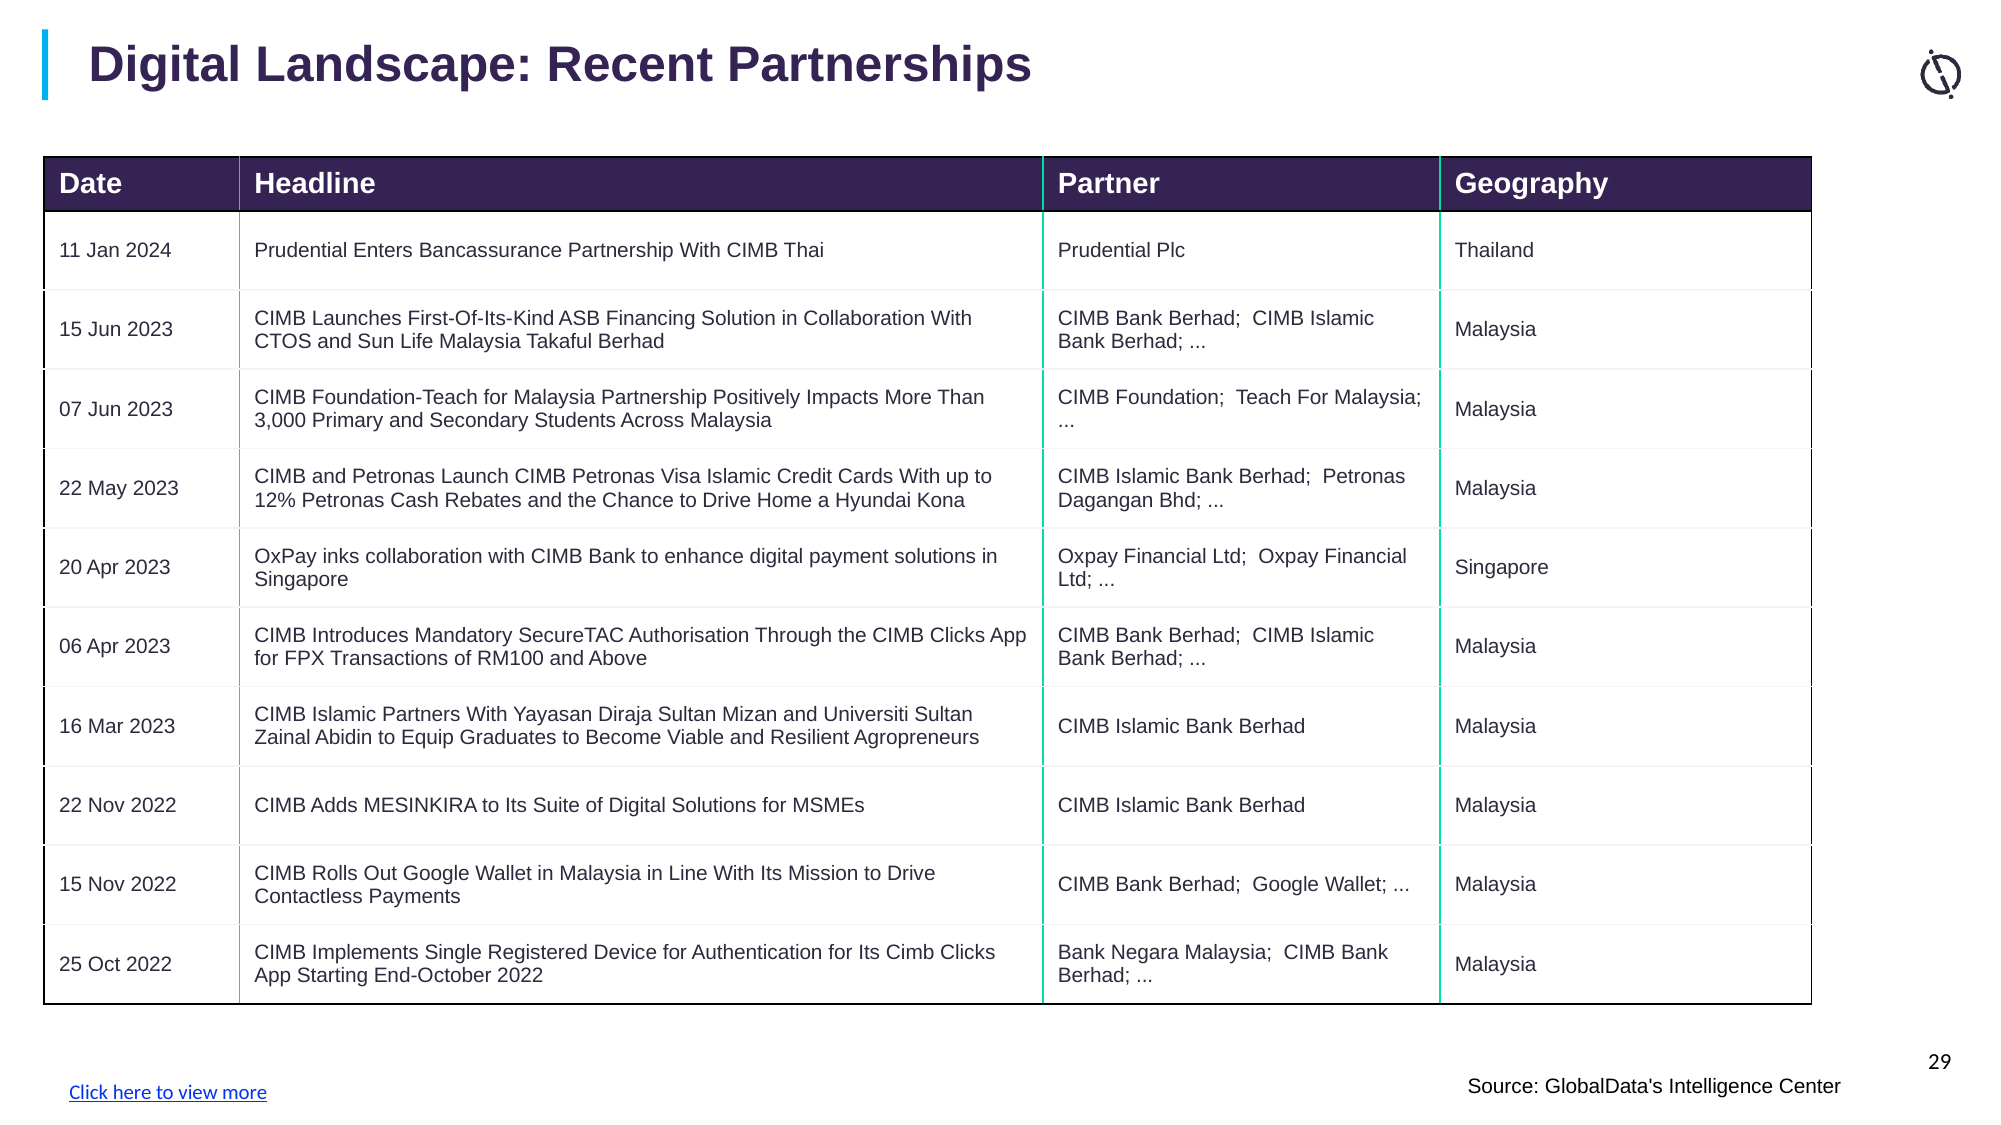

Digital Landscape: Recent Partnerships
| Date | Headline | Partner | Geography |
| --- | --- | --- | --- |
| 11 Jan 2024 | Prudential Enters Bancassurance Partnership With CIMB Thai | Prudential Plc | Thailand |
| 15 Jun 2023 | CIMB Launches First-Of-Its-Kind ASB Financing Solution in Collaboration With CTOS and Sun Life Malaysia Takaful Berhad | CIMB Bank Berhad; CIMB Islamic Bank Berhad; ... | Malaysia |
| 07 Jun 2023 | CIMB Foundation-Teach for Malaysia Partnership Positively Impacts More Than 3,000 Primary and Secondary Students Across Malaysia | CIMB Foundation; Teach For Malaysia; ... | Malaysia |
| 22 May 2023 | CIMB and Petronas Launch CIMB Petronas Visa Islamic Credit Cards With up to 12% Petronas Cash Rebates and the Chance to Drive Home a Hyundai Kona | CIMB Islamic Bank Berhad; Petronas Dagangan Bhd; ... | Malaysia |
| 20 Apr 2023 | OxPay inks collaboration with CIMB Bank to enhance digital payment solutions in Singapore | Oxpay Financial Ltd; Oxpay Financial Ltd; ... | Singapore |
| 06 Apr 2023 | CIMB Introduces Mandatory SecureTAC Authorisation Through the CIMB Clicks App for FPX Transactions of RM100 and Above | CIMB Bank Berhad; CIMB Islamic Bank Berhad; ... | Malaysia |
| 16 Mar 2023 | CIMB Islamic Partners With Yayasan Diraja Sultan Mizan and Universiti Sultan Zainal Abidin to Equip Graduates to Become Viable and Resilient Agropreneurs | CIMB Islamic Bank Berhad | Malaysia |
| 22 Nov 2022 | CIMB Adds MESINKIRA to Its Suite of Digital Solutions for MSMEs | CIMB Islamic Bank Berhad | Malaysia |
| 15 Nov 2022 | CIMB Rolls Out Google Wallet in Malaysia in Line With Its Mission to Drive Contactless Payments | CIMB Bank Berhad; Google Wallet; ... | Malaysia |
| 25 Oct 2022 | CIMB Implements Single Registered Device for Authentication for Its Cimb Clicks App Starting End-October 2022 | Bank Negara Malaysia; CIMB Bank Berhad; ... | Malaysia |
Click here to view more